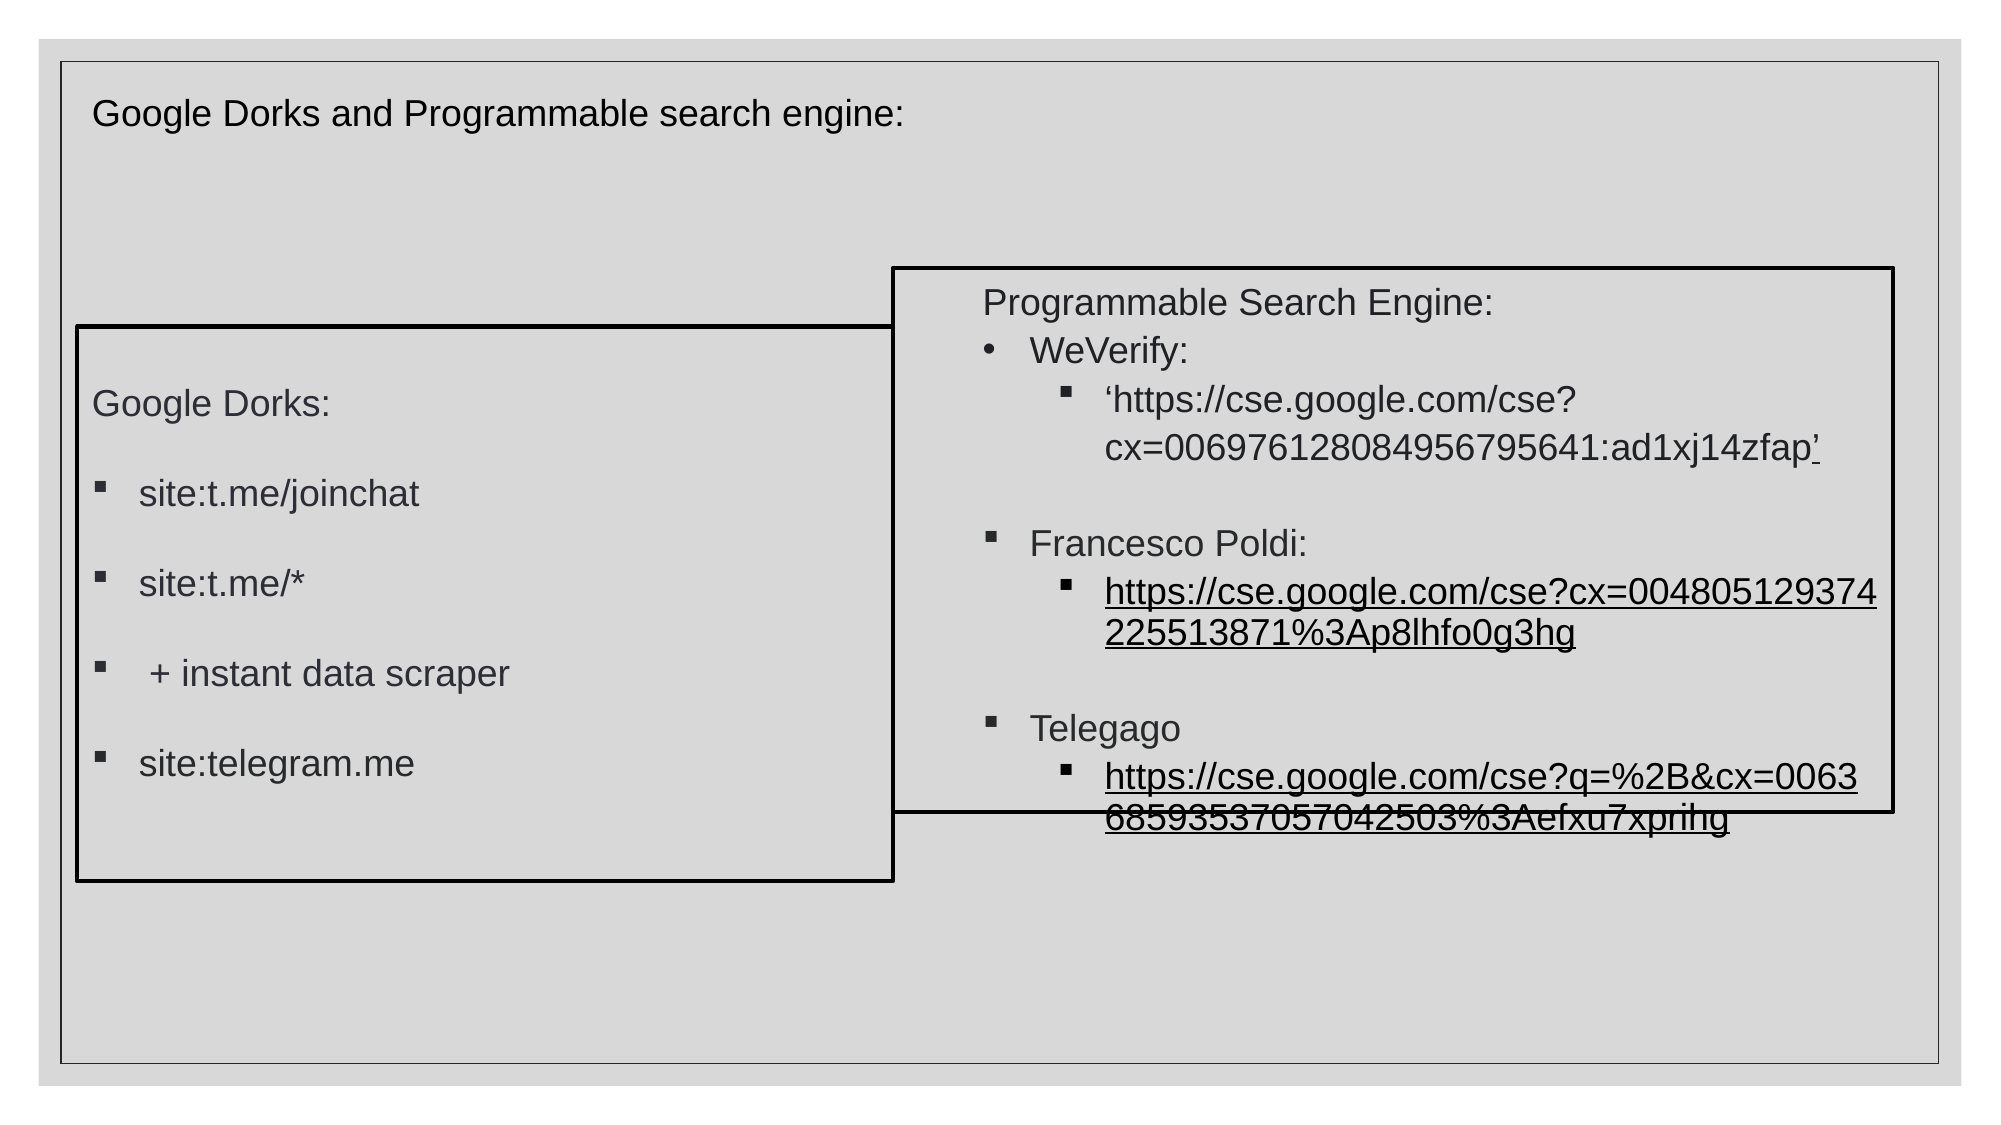

Google Dorks and Programmable search engine:

Programmable Search Engine:
WeVerify:
‘https://cse.google.com/cse?cx=006976128084956795641:ad1xj14zfap’

Francesco Poldi:
https://cse.google.com/cse?cx=004805129374225513871%3Ap8lhfo0g3hg

Telegago
https://cse.google.com/cse?q=%2B&cx=006368593537057042503%3Aefxu7xprihg
Google Dorks:
site:t.me/joinchat
site:t.me/*
 + instant data scraper
site:telegram.me